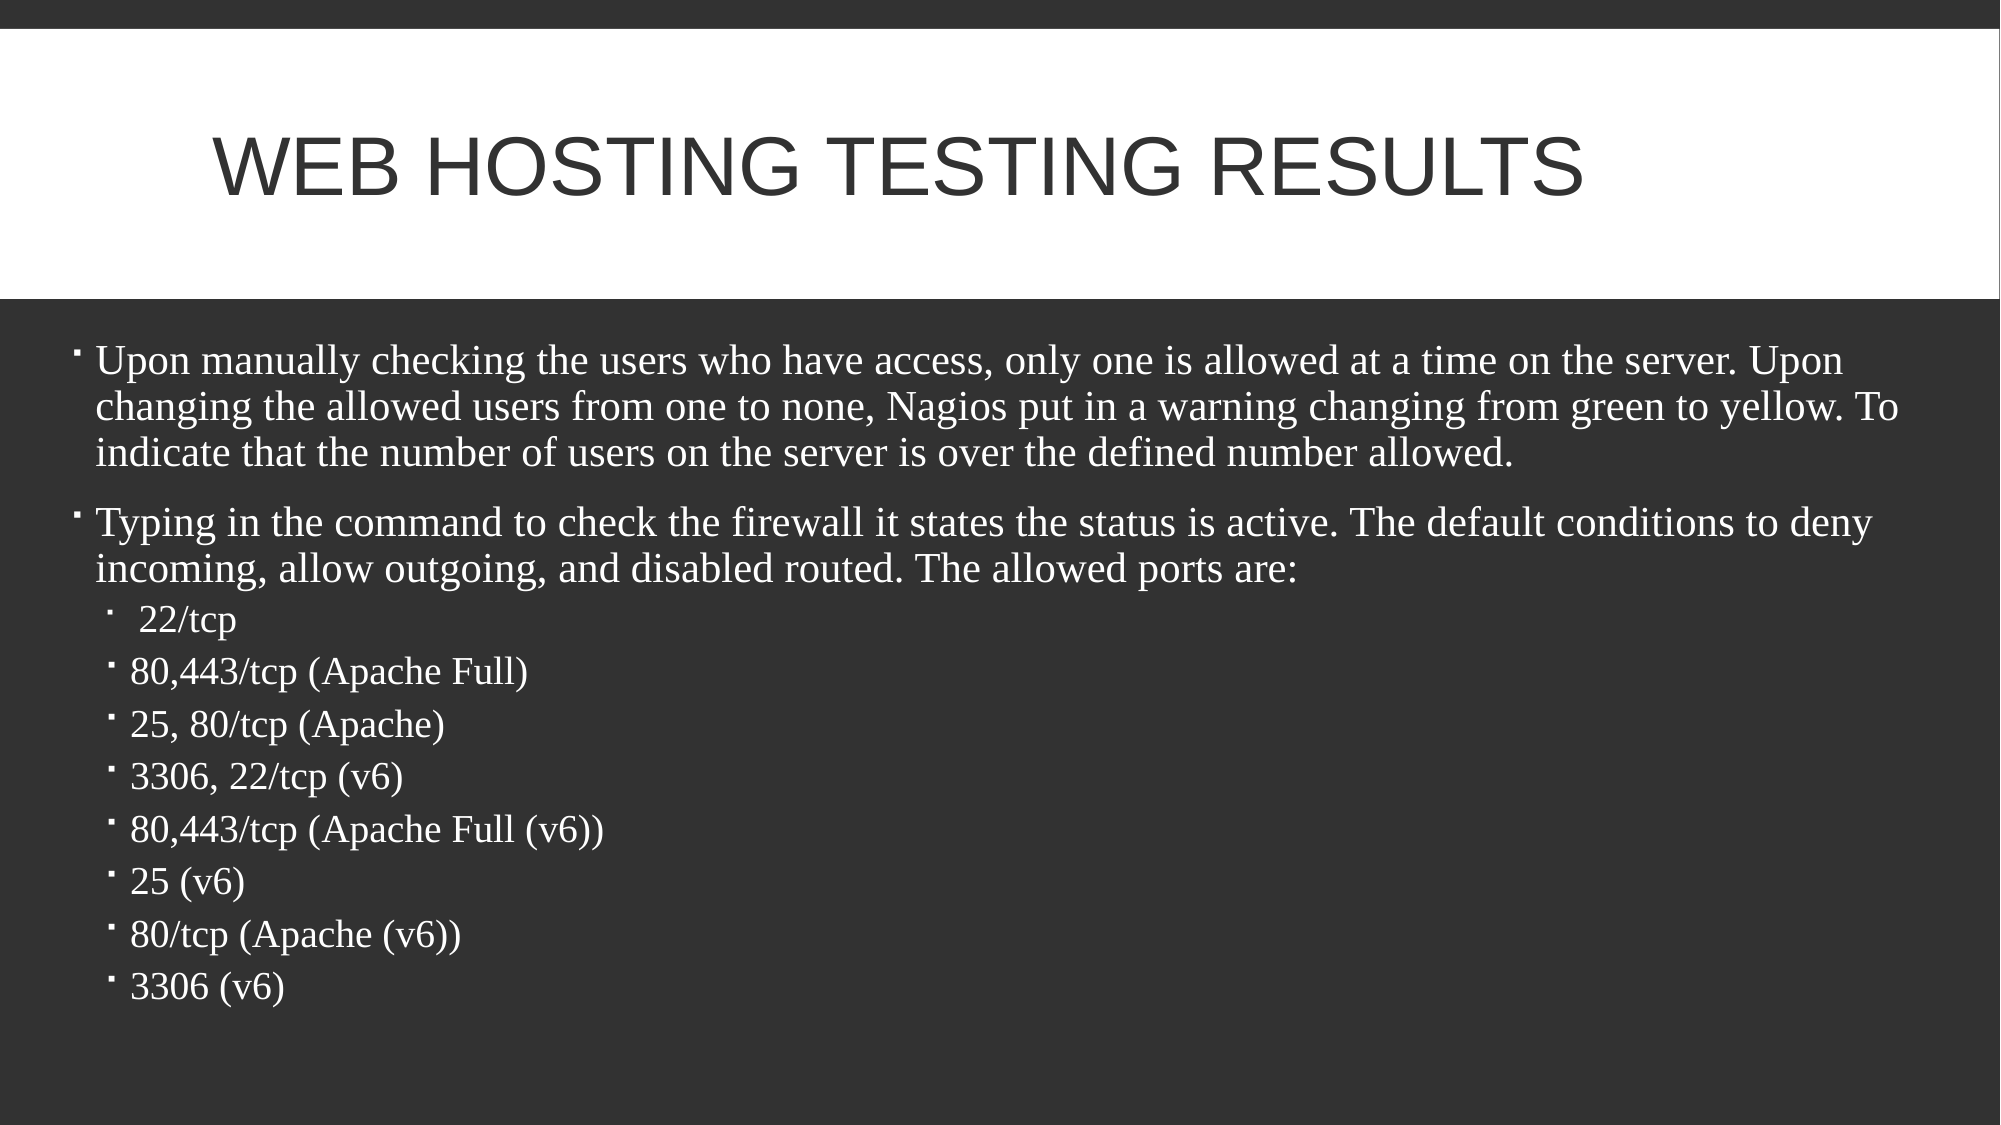

# Web hosting testing results
Upon manually checking the users who have access, only one is allowed at a time on the server. Upon changing the allowed users from one to none, Nagios put in a warning changing from green to yellow. To indicate that the number of users on the server is over the defined number allowed.
Typing in the command to check the firewall it states the status is active. The default conditions to deny incoming, allow outgoing, and disabled routed. The allowed ports are:
 22/tcp
80,443/tcp (Apache Full)
25, 80/tcp (Apache)
3306, 22/tcp (v6)
80,443/tcp (Apache Full (v6))
25 (v6)
80/tcp (Apache (v6))
3306 (v6)